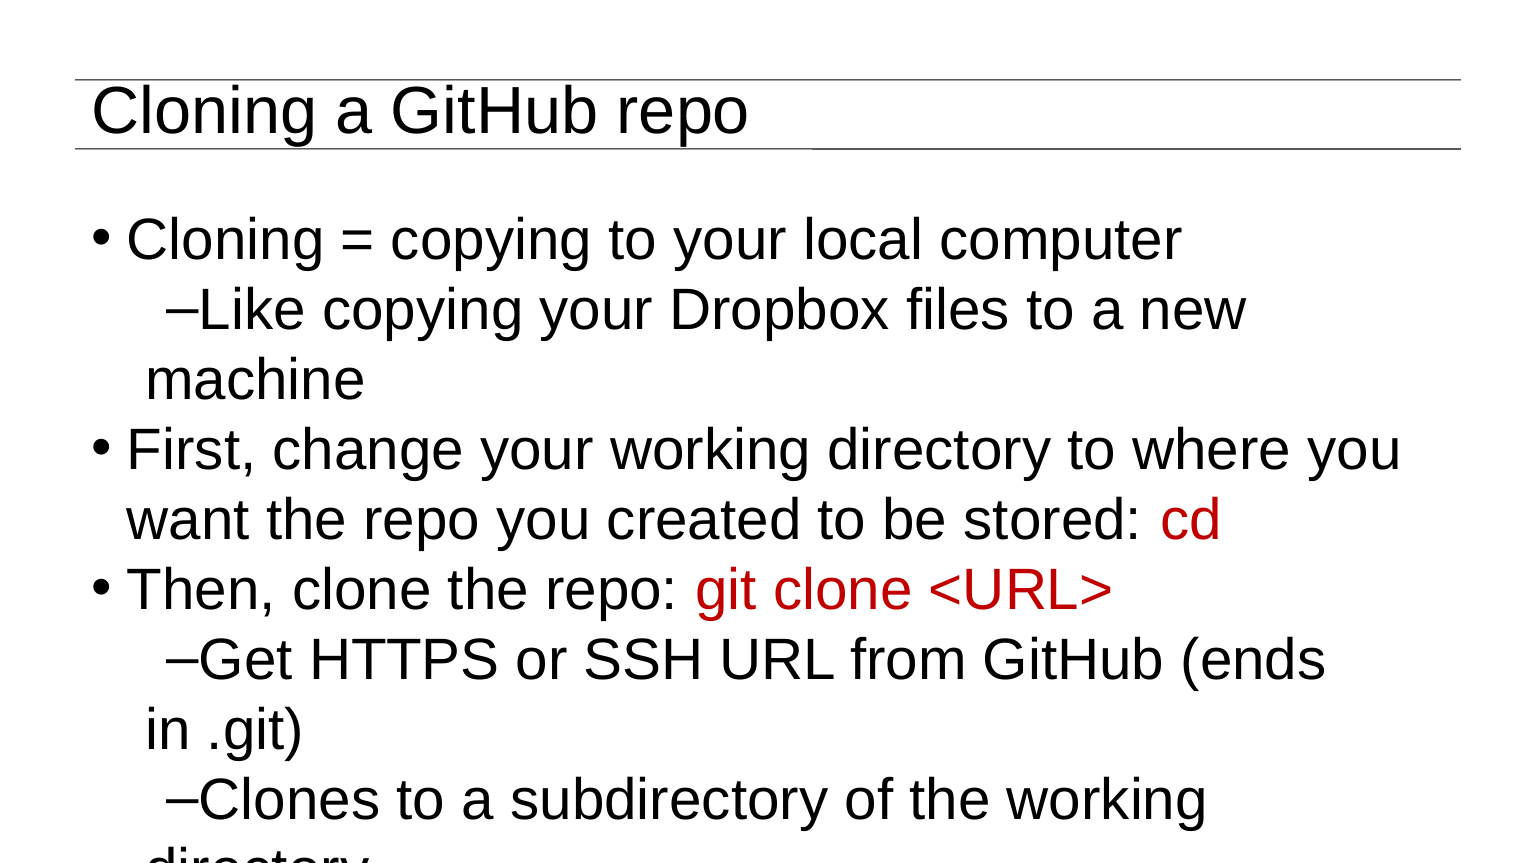

Cloning a GitHub repo
Cloning = copying to your local computer
Like copying your Dropbox files to a new machine
First, change your working directory to where you want the repo you created to be stored: cd
Then, clone the repo: git clone <URL>
Get HTTPS or SSH URL from GitHub (ends in .git)
Clones to a subdirectory of the working directory
No visual feedback when you type your password
Navigate to the repo (cd) then list the files (ls)